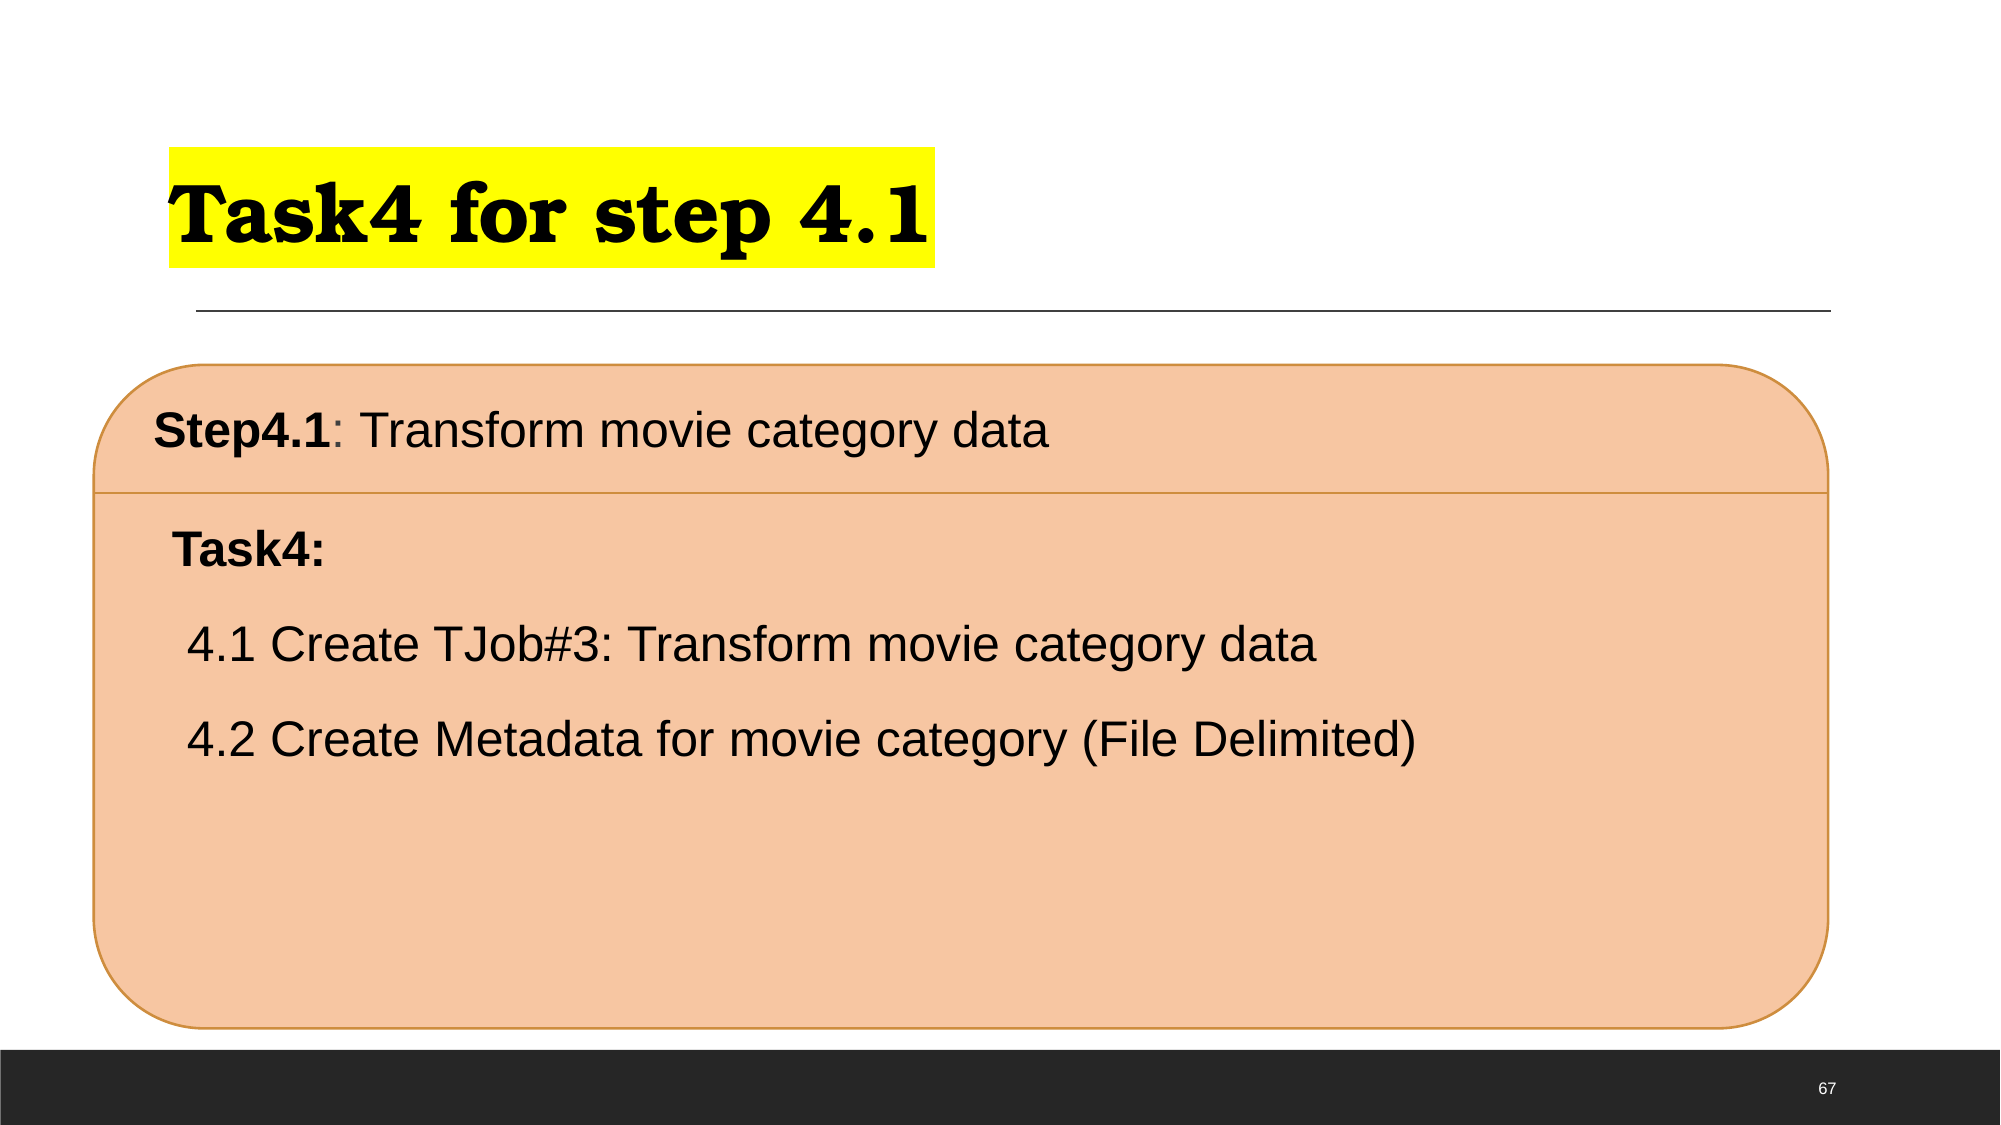

# Task4 for step 4.1

Step4.1: Transform movie category data
Task4:
4.1 Create TJob#3: Transform movie category data
4.2 Create Metadata for movie category (File Delimited)

67